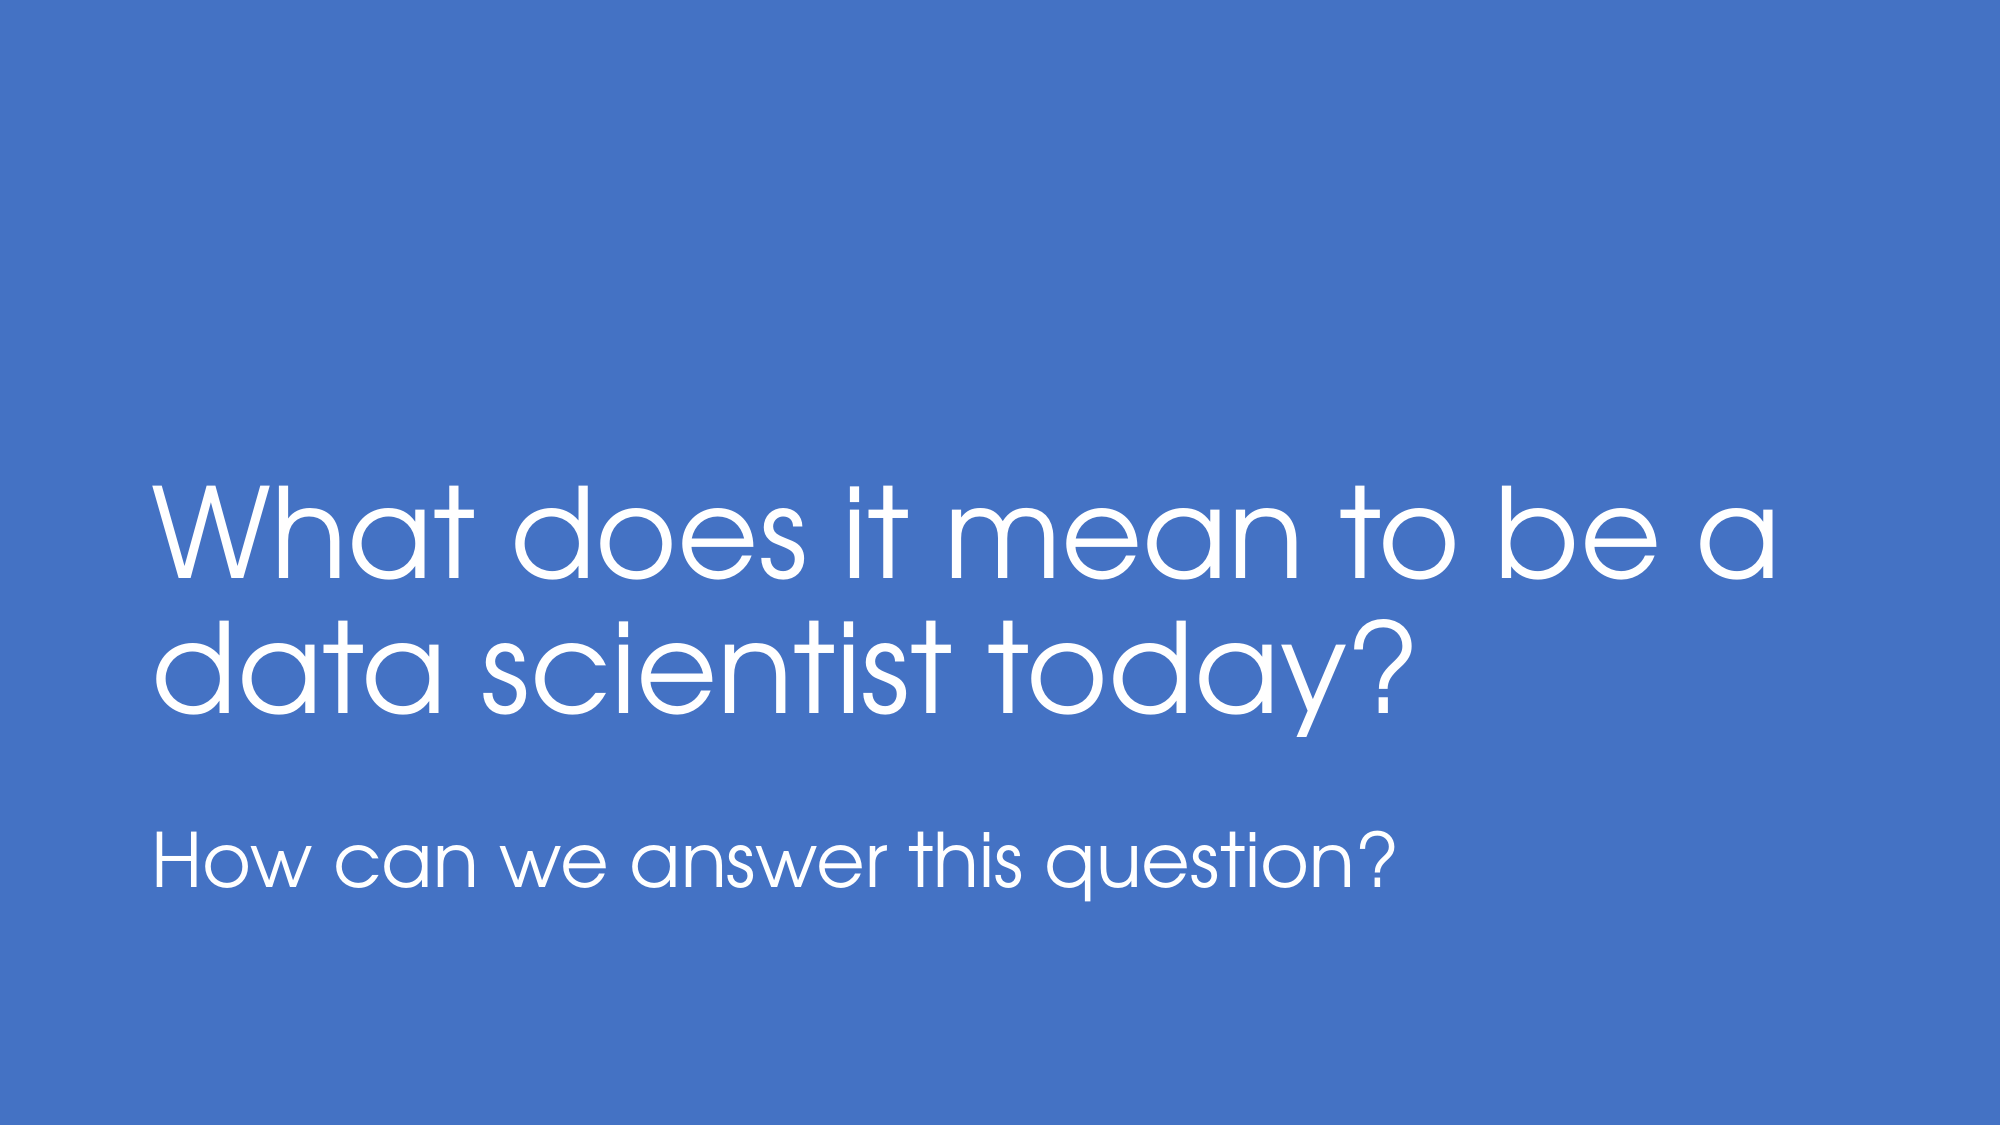

# What does it mean to be a data scientist today?
How can we answer this question?